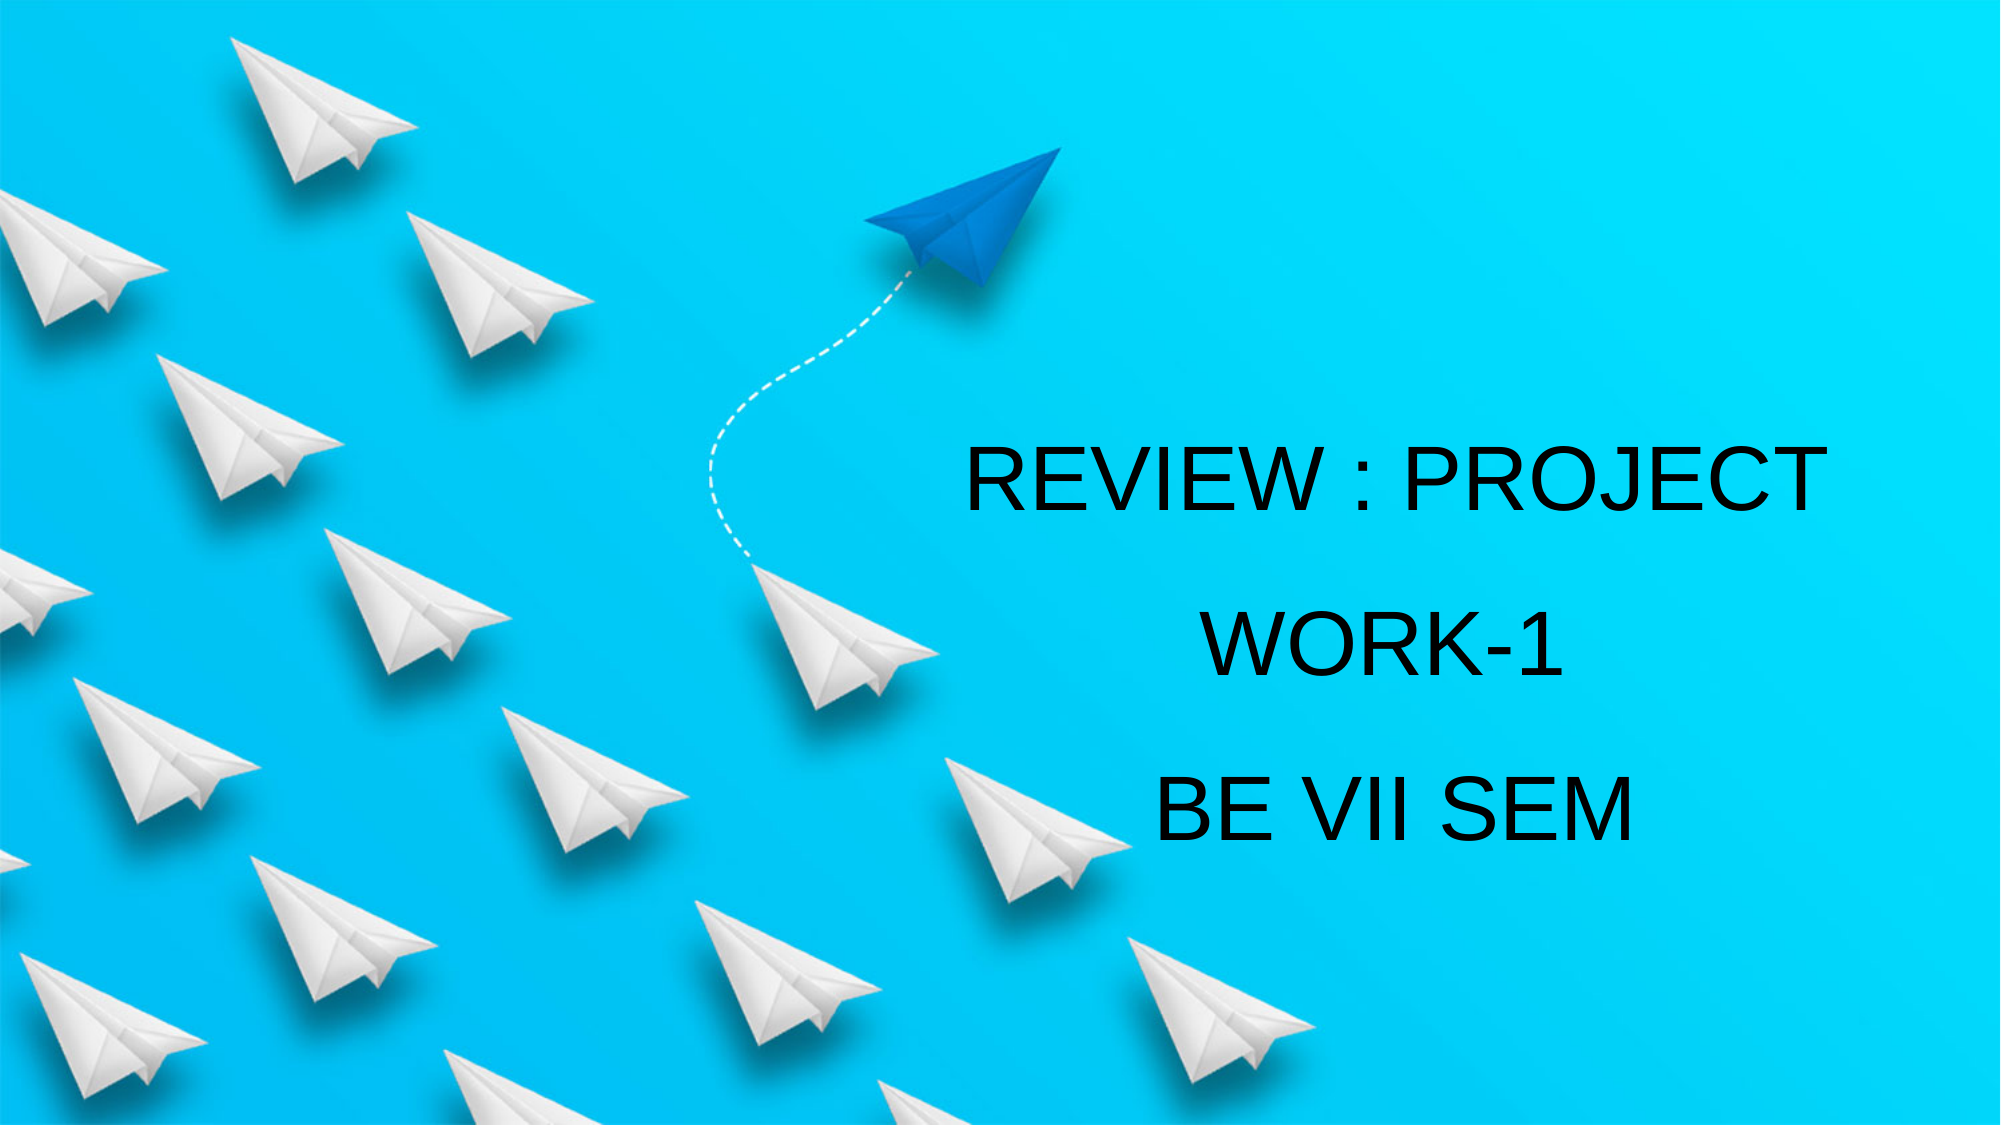

REVIEW : PROJECT WORK-1
BE VII SEM